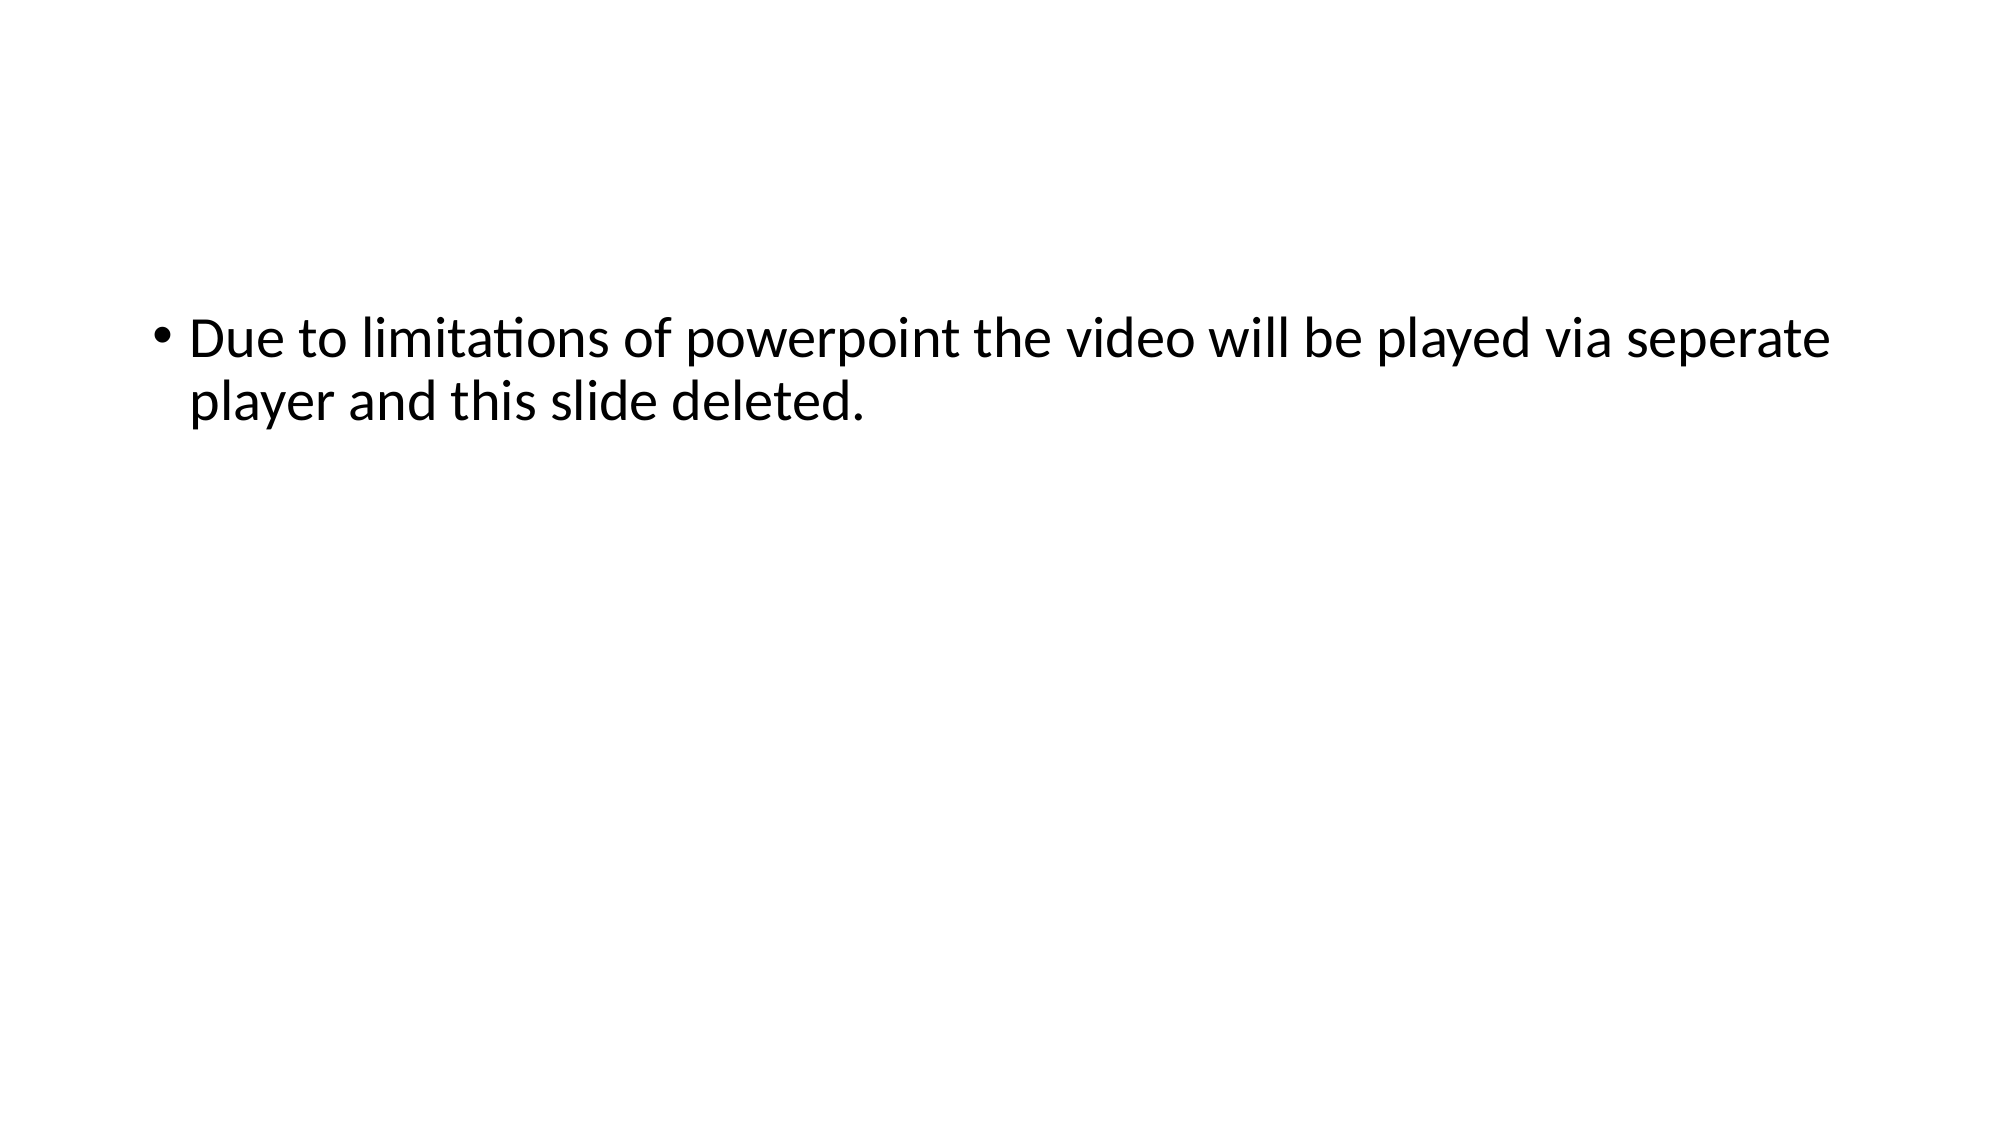

#
Due to limitations of powerpoint the video will be played via seperate player and this slide deleted.